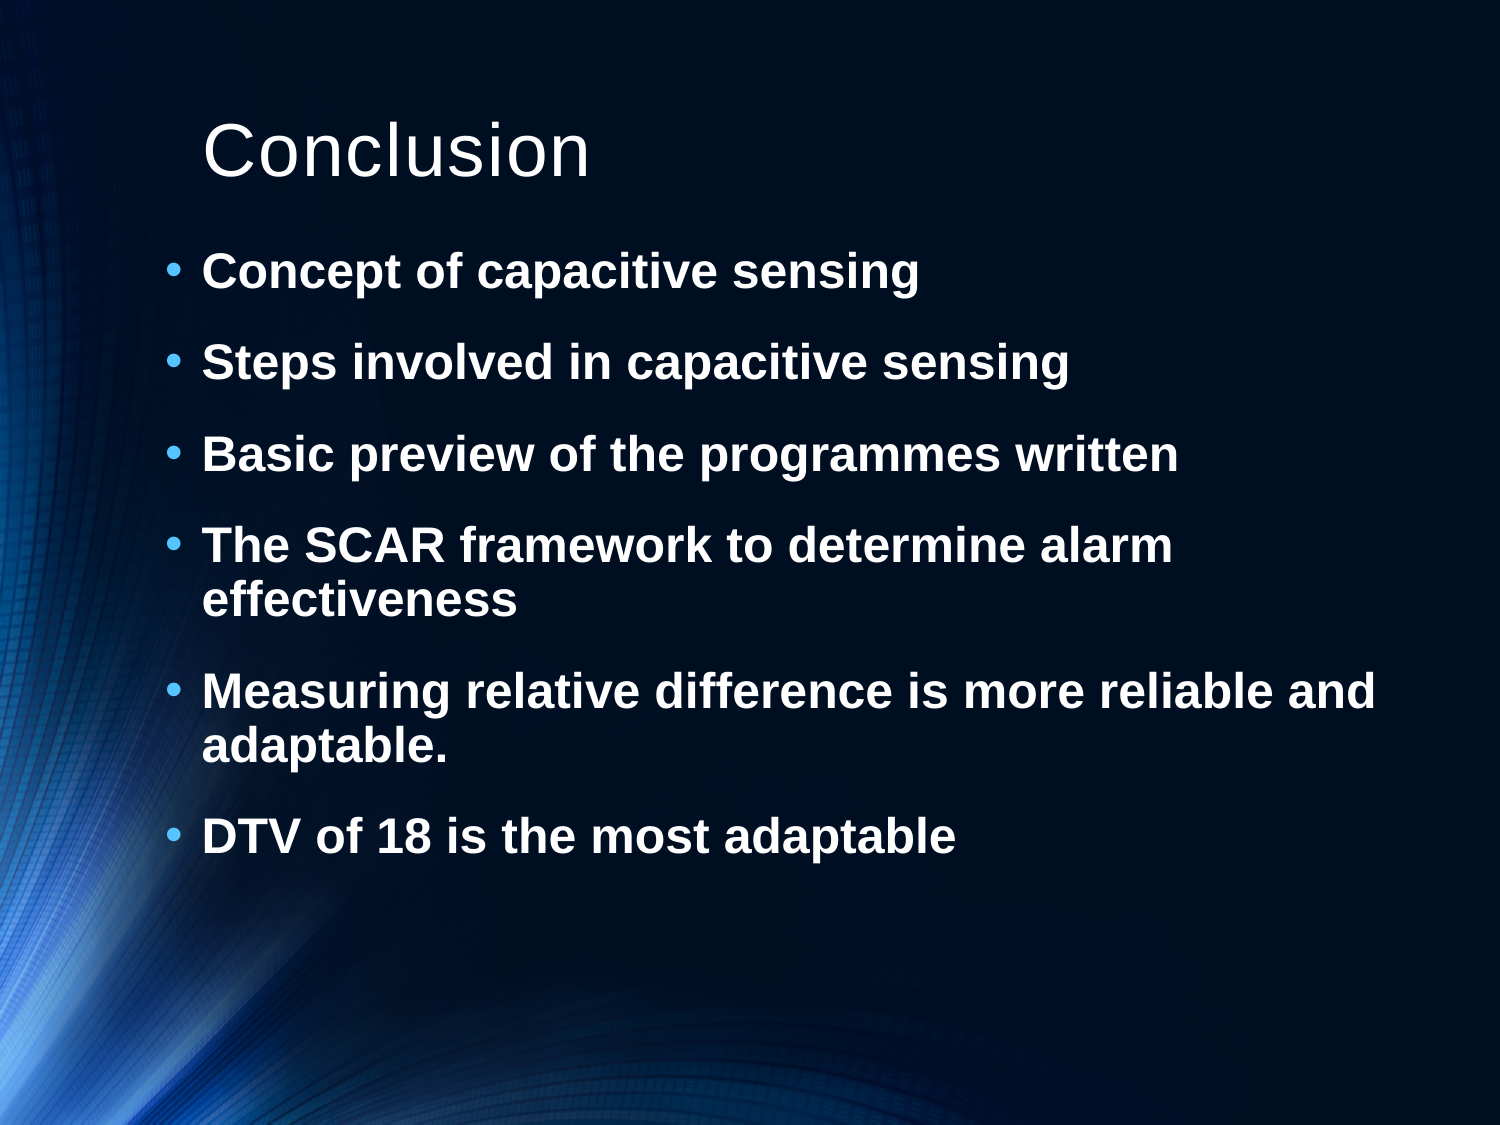

# Conclusion
Concept of capacitive sensing
Steps involved in capacitive sensing
Basic preview of the programmes written
The SCAR framework to determine alarm effectiveness
Measuring relative difference is more reliable and adaptable.
DTV of 18 is the most adaptable